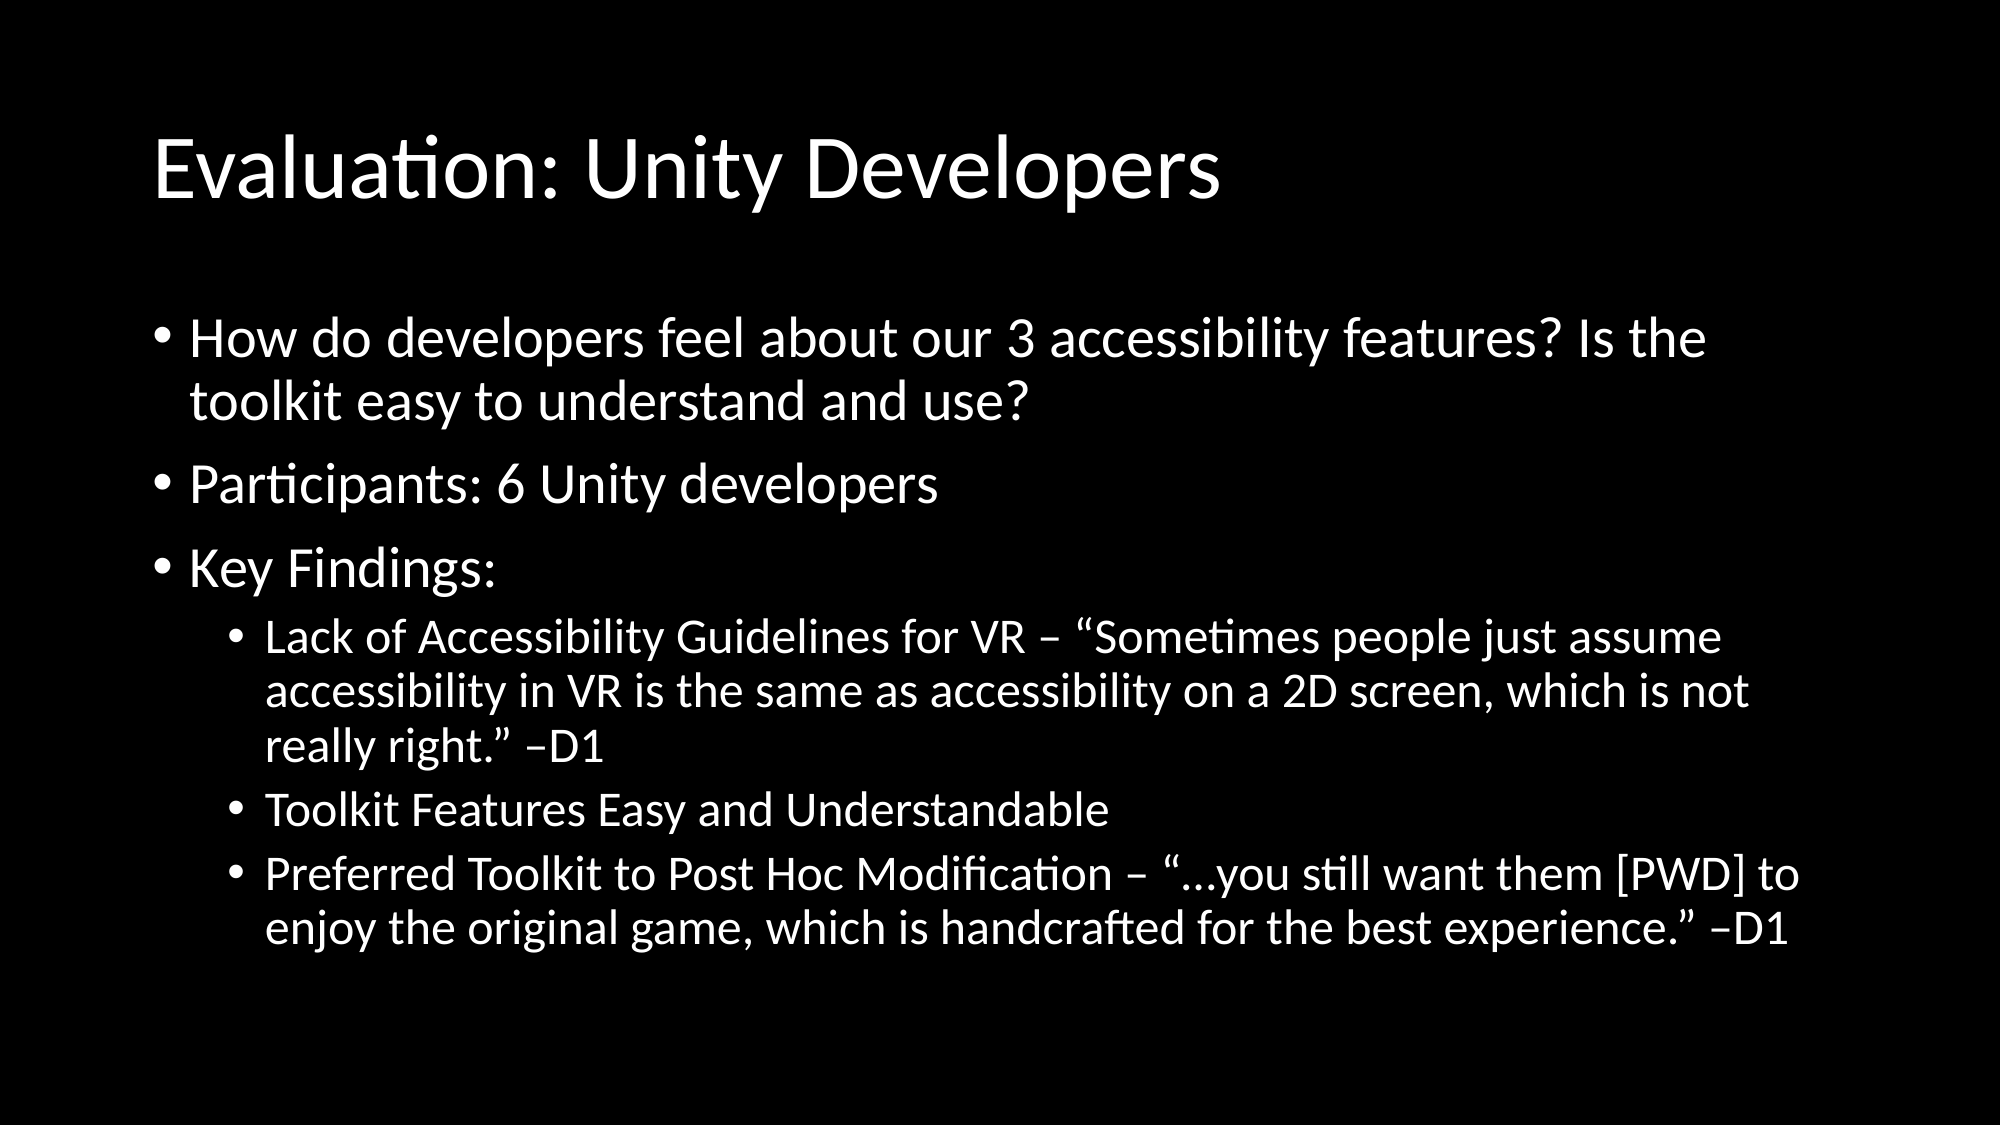

# Evaluation: Unity Developers
How do developers feel about our 3 accessibility features? Is the toolkit easy to understand and use?
Participants: 6 Unity developers
Key Findings:
Lack of Accessibility Guidelines for VR – “Sometimes people just assume accessibility in VR is the same as accessibility on a 2D screen, which is not really right.” –D1
Toolkit Features Easy and Understandable
Preferred Toolkit to Post Hoc Modification – “…you still want them [PWD] to enjoy the original game, which is handcrafted for the best experience.” –D1